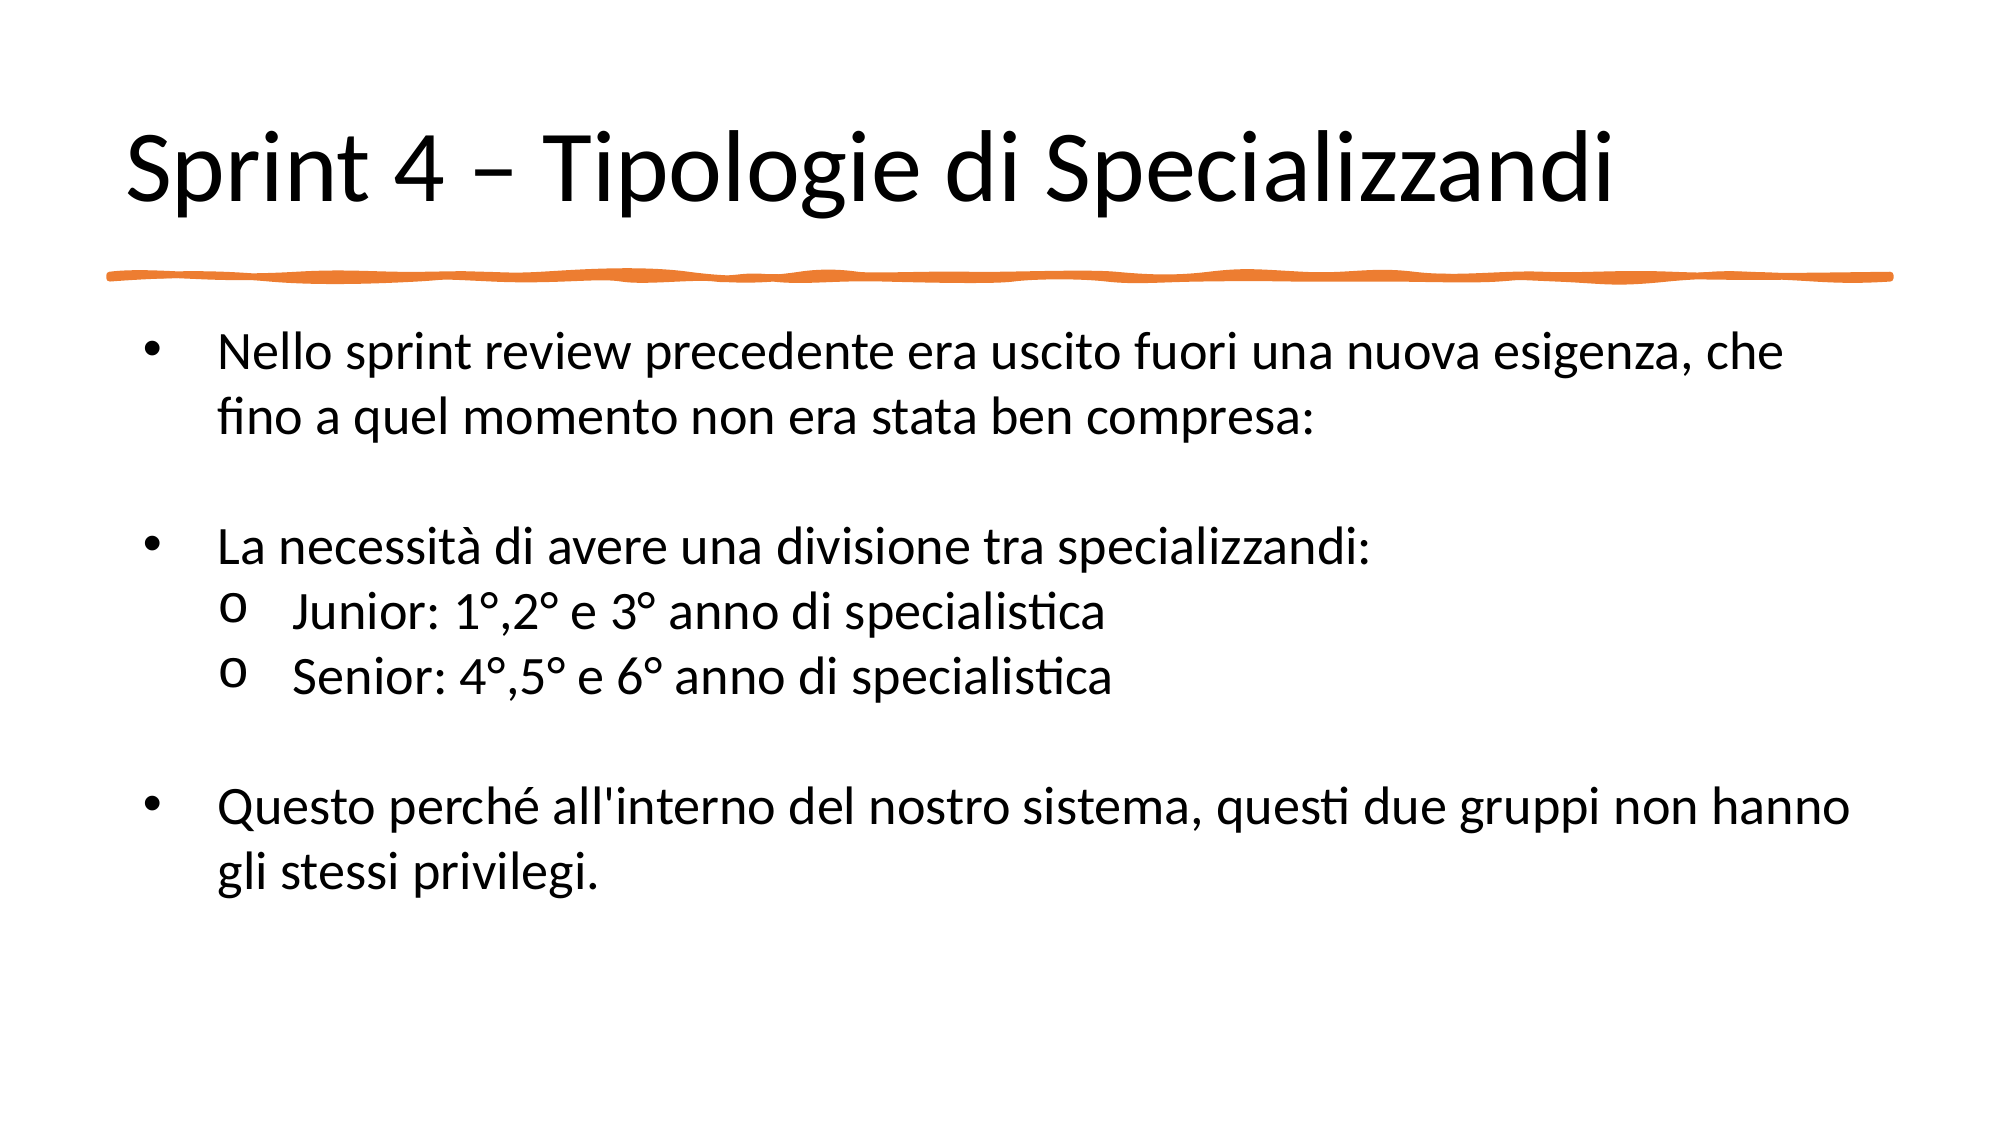

# Sprint 4 – Tipologie di Specializzandi

Nello sprint review precedente era uscito fuori una nuova esigenza, che fino a quel momento non era stata ben compresa:

La necessità di avere una divisione tra specializzandi:
Junior: 1°,2° e 3° anno di specialistica
Senior: 4°,5° e 6° anno di specialistica

Questo perché all'interno del nostro sistema, questi due gruppi non hanno gli stessi privilegi.